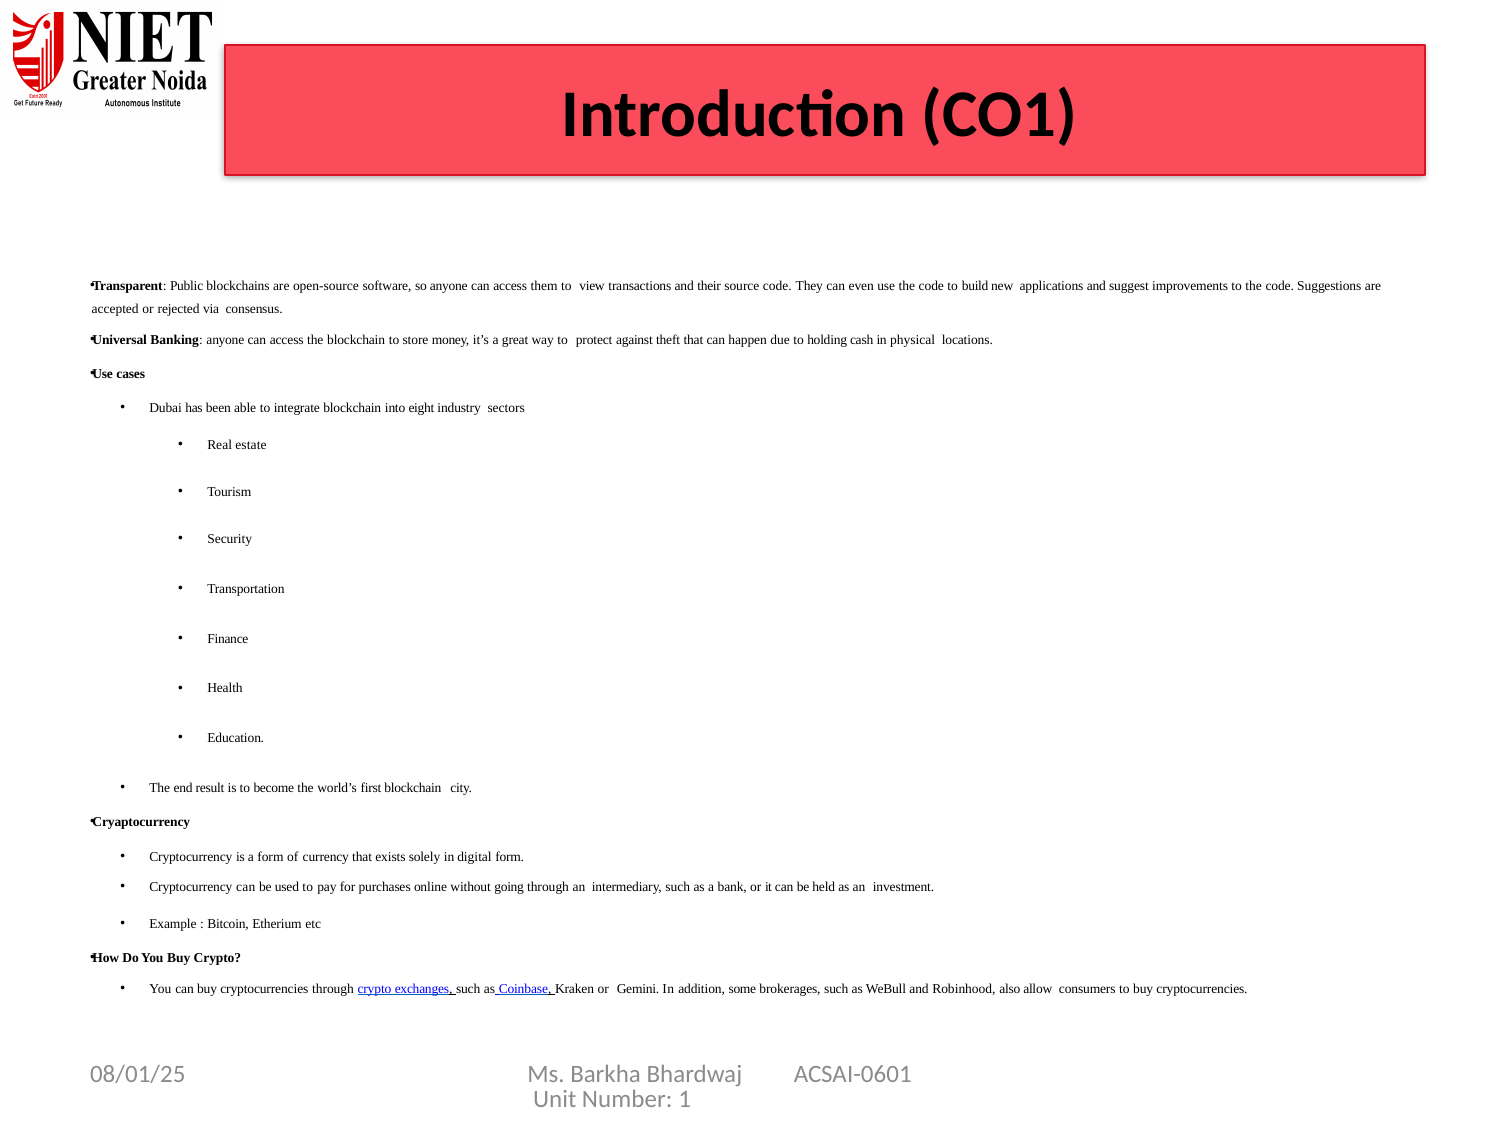

# Introduction (CO1)
Transparent: Public blockchains are open-source software, so anyone can access them to  view transactions and their source code. They can even use the code to build new  applications and suggest improvements to the code. Suggestions are accepted or rejected via  consensus.
Universal Banking: anyone can access the blockchain to store money, it’s a great way to  protect against theft that can happen due to holding cash in physical locations.

Use cases

Dubai has been able to integrate blockchain into eight industry sectors

Real estate

Tourism

Security

Transportation

Finance

Health

Education.

The end result is to become the world’s first blockchain city.

Cryaptocurrency

Cryptocurrency is a form of currency that exists solely in digital form.
Cryptocurrency can be used to pay for purchases online without going through an  intermediary, such as a bank, or it can be held as an investment.

Example : Bitcoin, Etherium etc

How Do You Buy Crypto?
You can buy cryptocurrencies through crypto exchanges, such as Coinbase, Kraken or  Gemini. In addition, some brokerages, such as WeBull and Robinhood, also allow  consumers to buy cryptocurrencies.

08/01/25
Ms. Barkha Bhardwaj         ACSAI-0601           Unit Number: 1